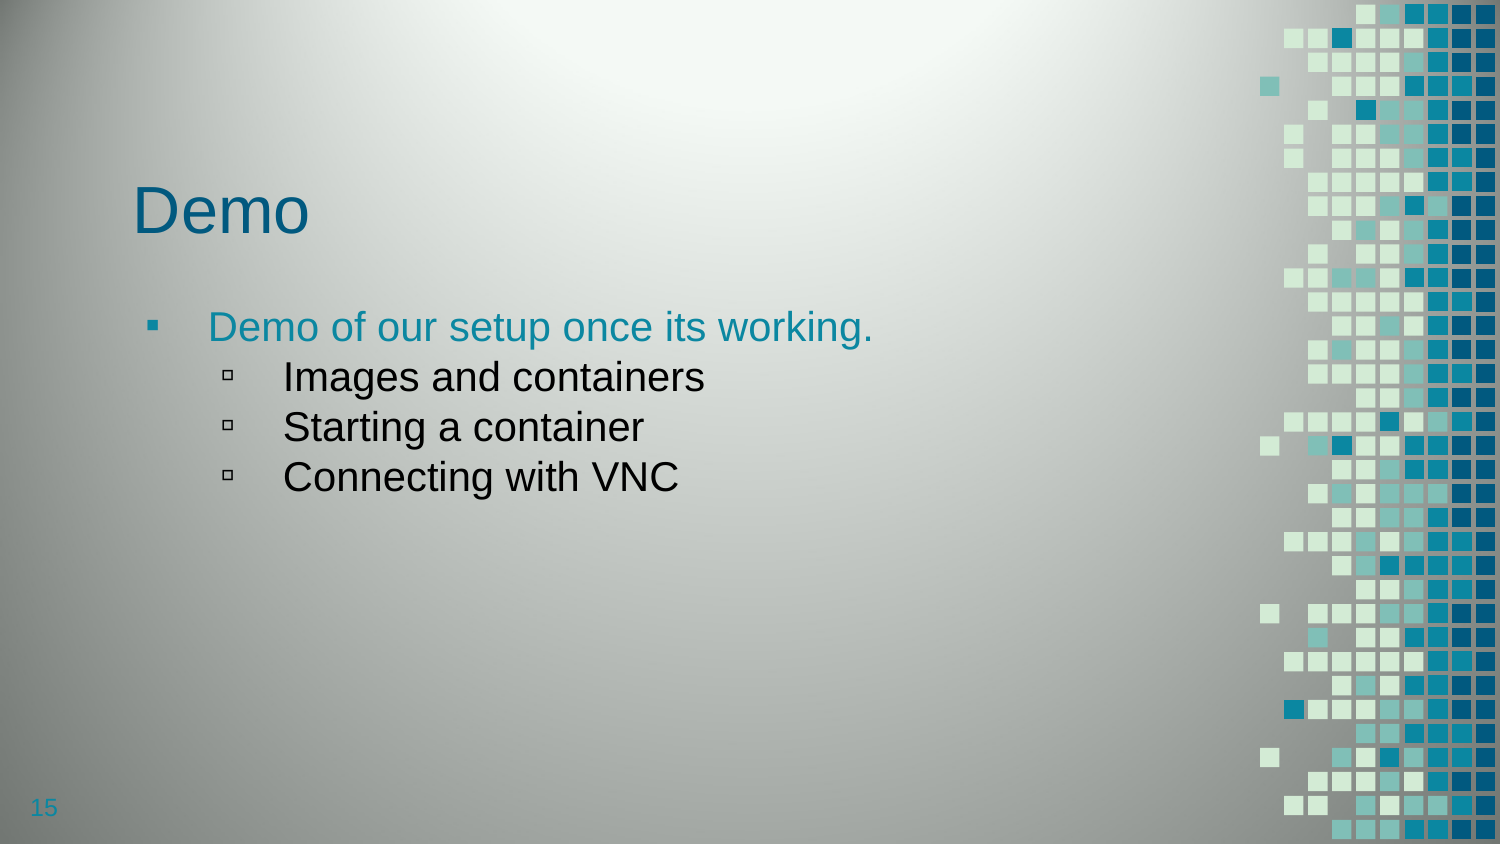

# Demo
Demo of our setup once its working.
Images and containers
Starting a container
Connecting with VNC

15